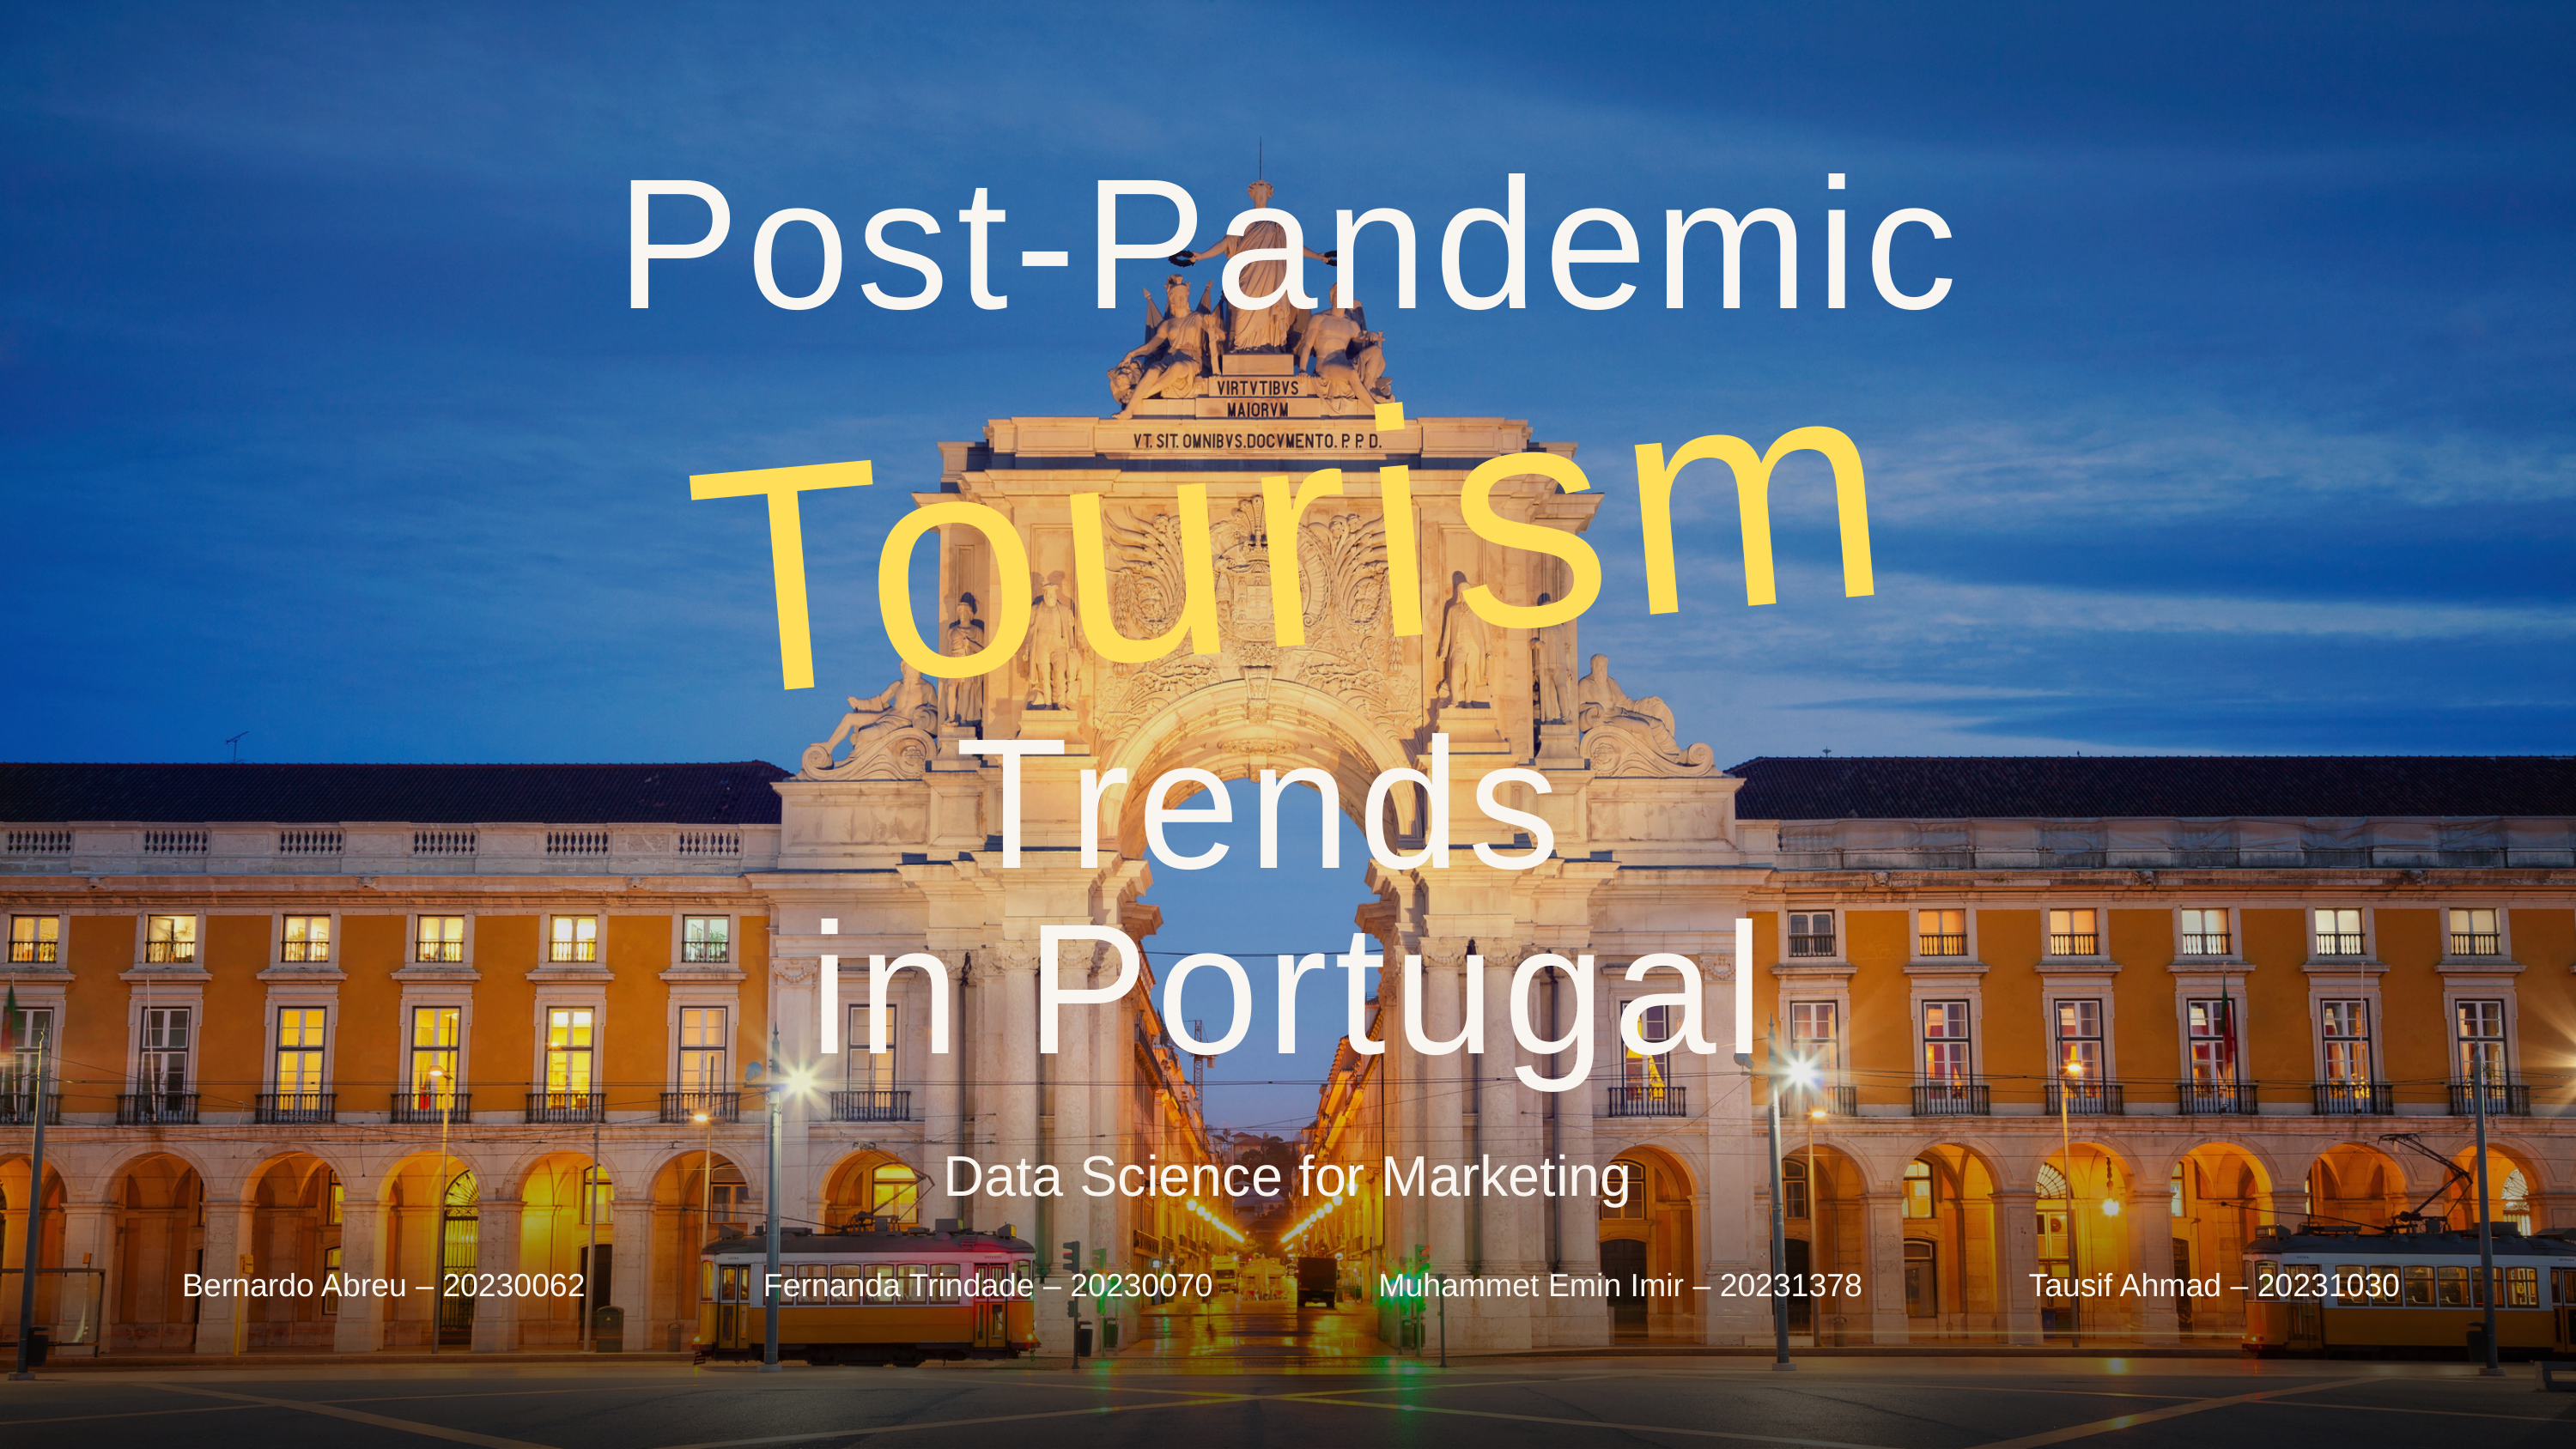

Post-Pandemic

Tourism
Trends
in Portugal
Data Science for Marketing
Bernardo Abreu – 20230062
Fernanda Trindade – 20230070
Muhammet Emin Imir – 20231378
Tausif Ahmad – 20231030